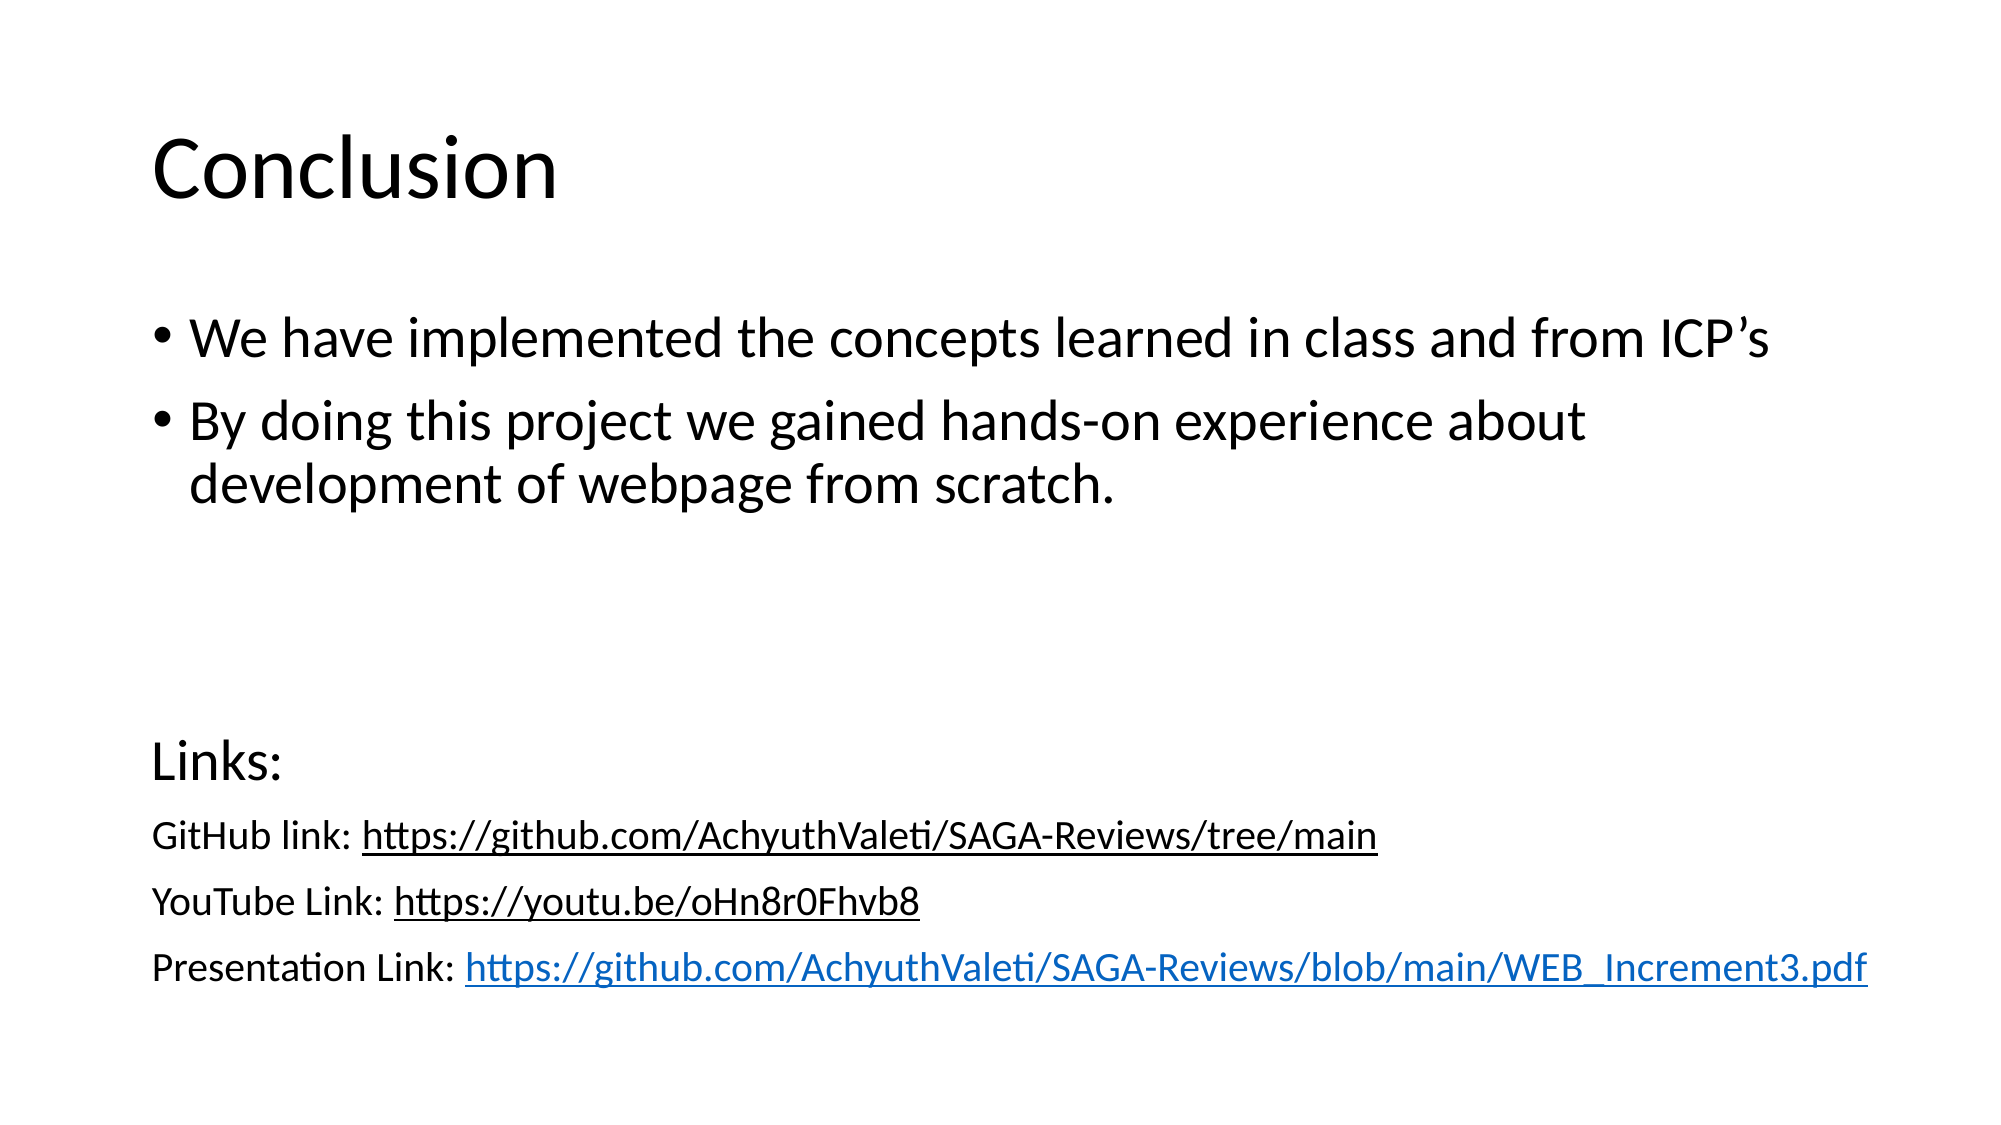

# Conclusion
We have implemented the concepts learned in class and from ICP’s
By doing this project we gained hands-on experience about development of webpage from scratch.

Links:
GitHub link: https://github.com/AchyuthValeti/SAGA-Reviews/tree/main
YouTube Link: https://youtu.be/oHn8r0Fhvb8
Presentation Link: https://github.com/AchyuthValeti/SAGA-Reviews/blob/main/WEB_Increment3.pdf